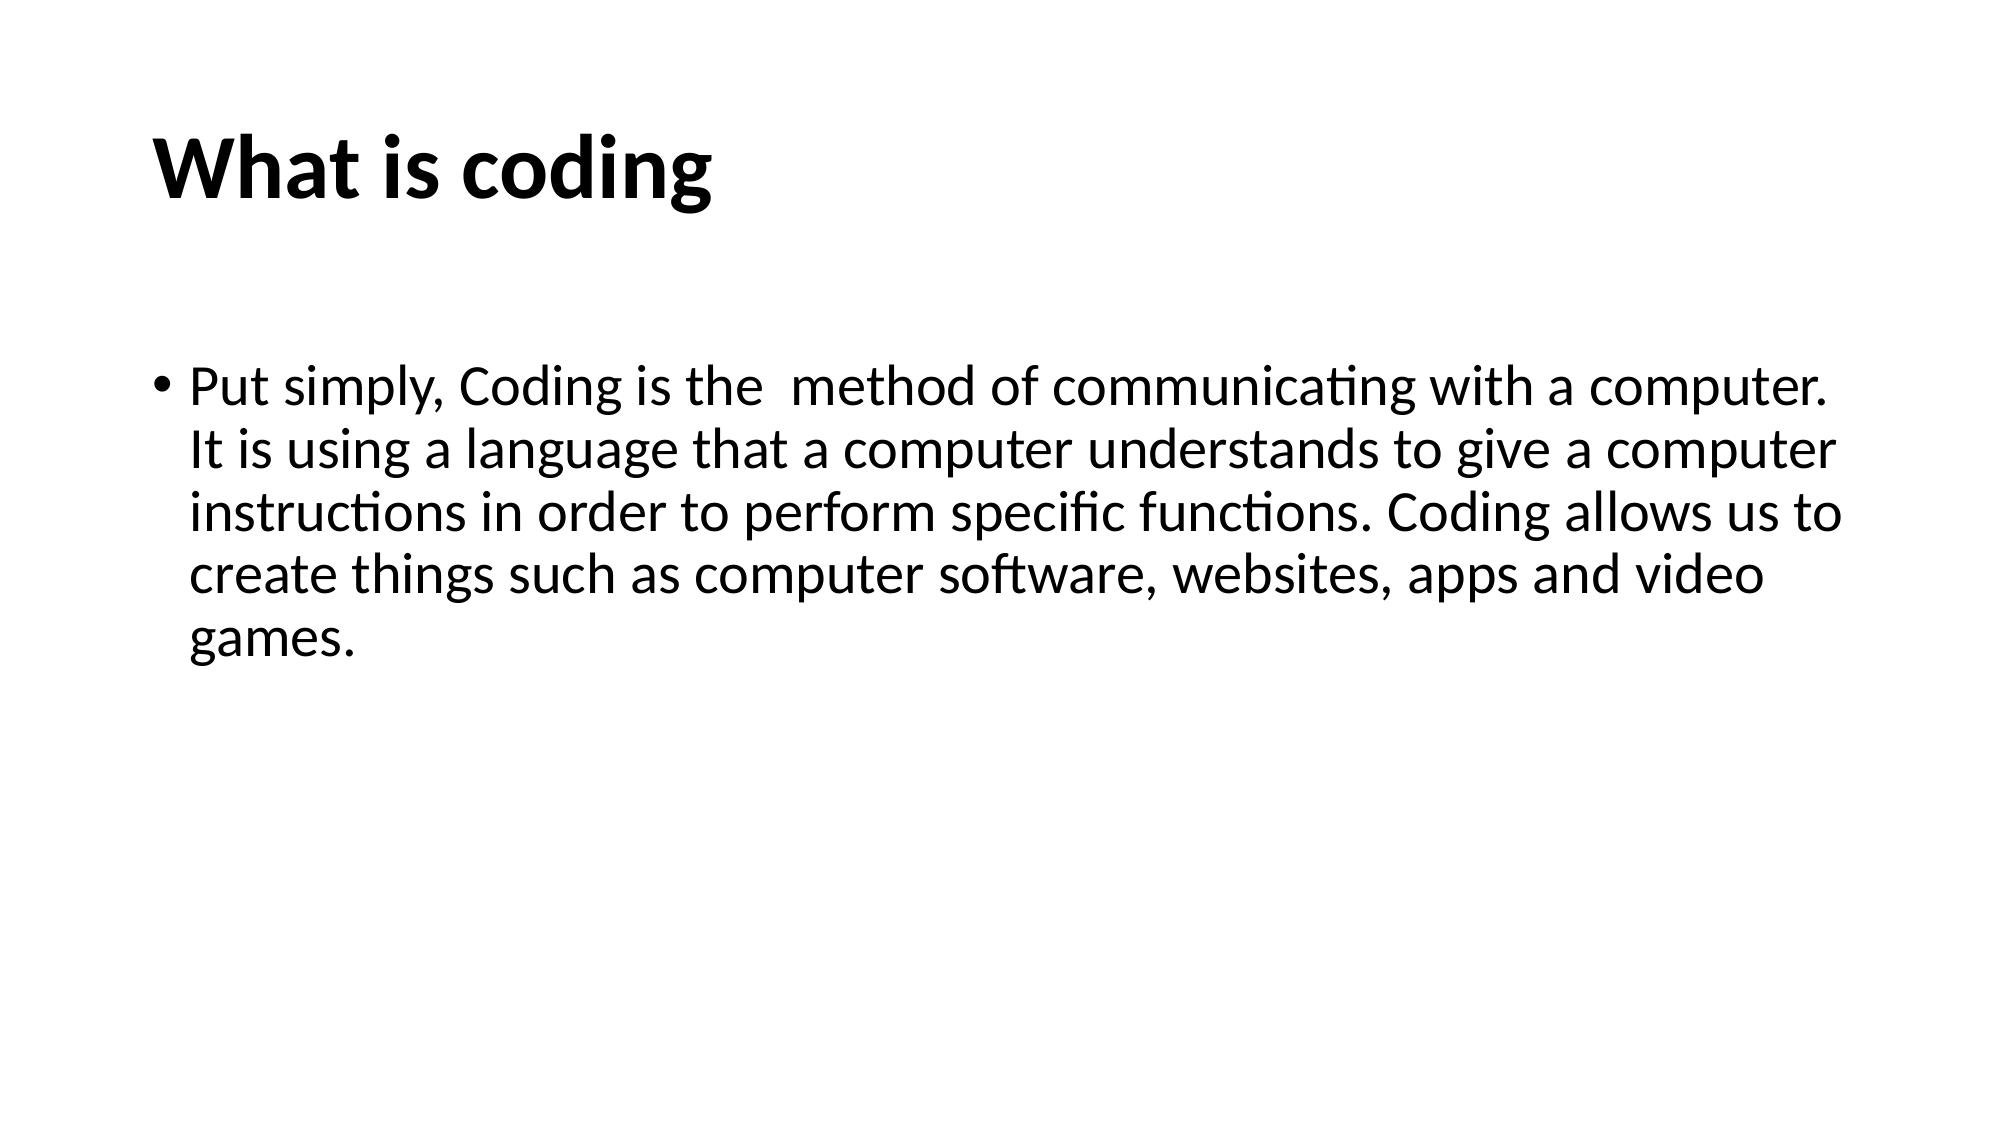

# What is coding

Put simply, Coding is the  method of communicating with a computer. It is using a language that a computer understands to give a computer instructions in order to perform specific functions. Coding allows us to create things such as computer software, websites, apps and video games.